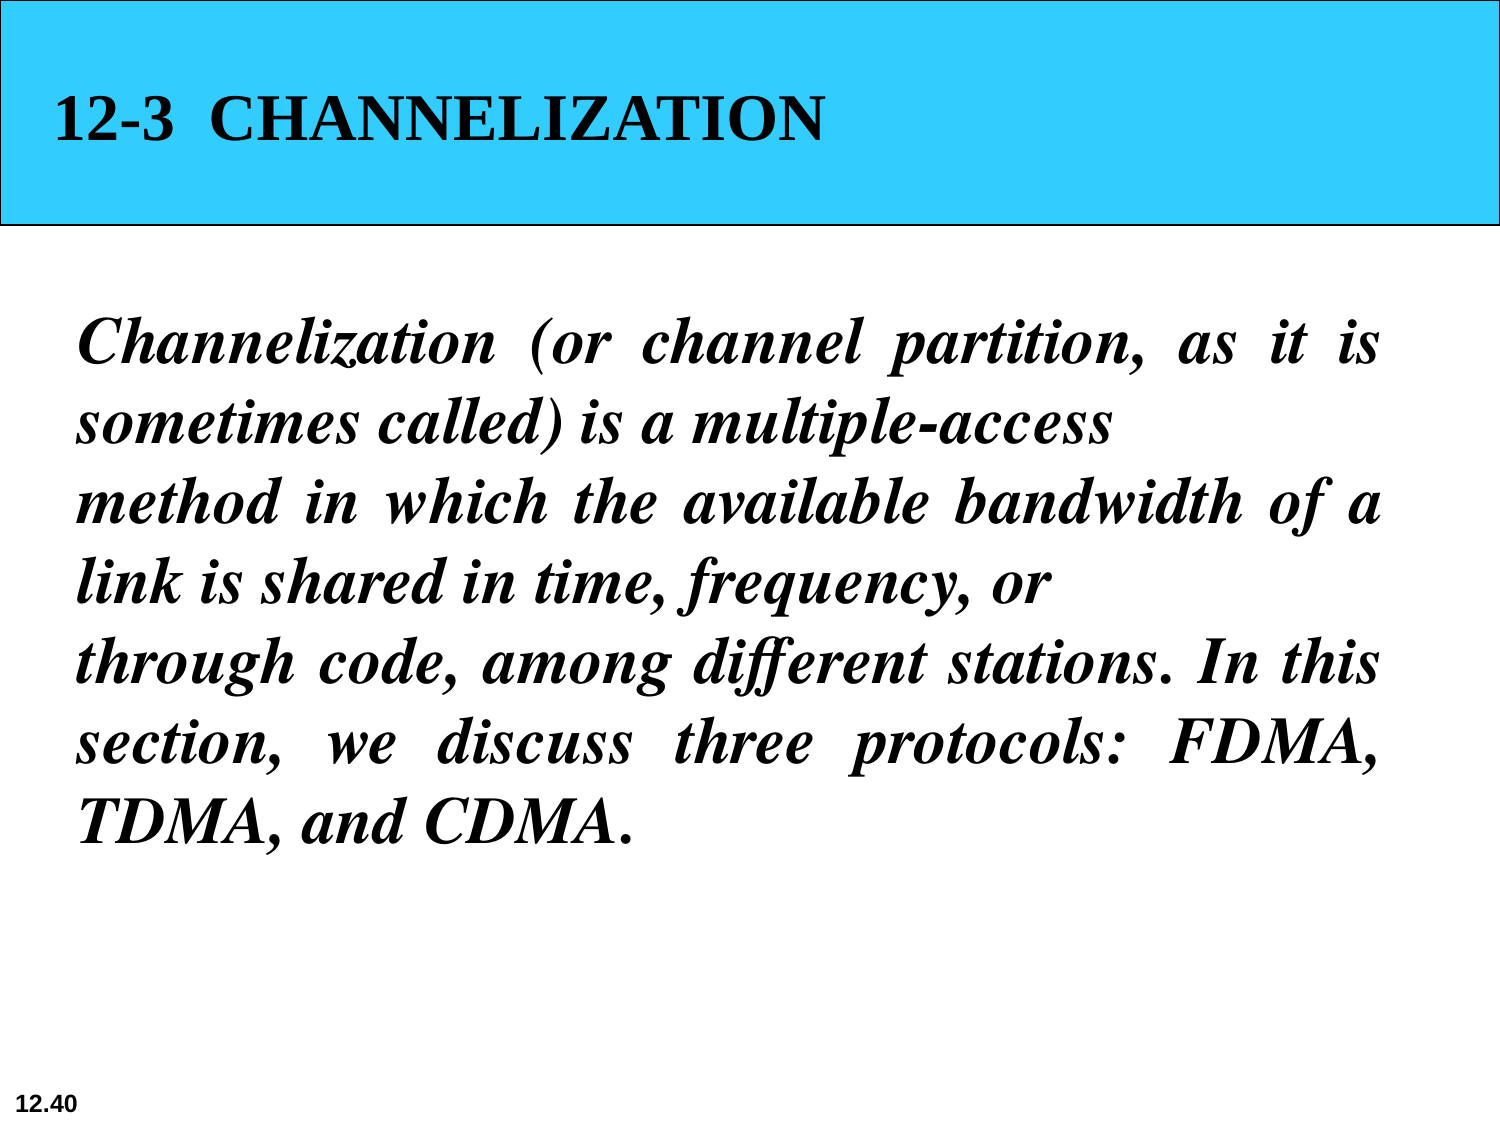

12-3  CHANNELIZATION
Channelization (or channel partition, as it is sometimes called) is a multiple-access
method in which the available bandwidth of a link is shared in time, frequency, or
through code, among different stations. In this section, we discuss three protocols: FDMA, TDMA, and CDMA.
12.40